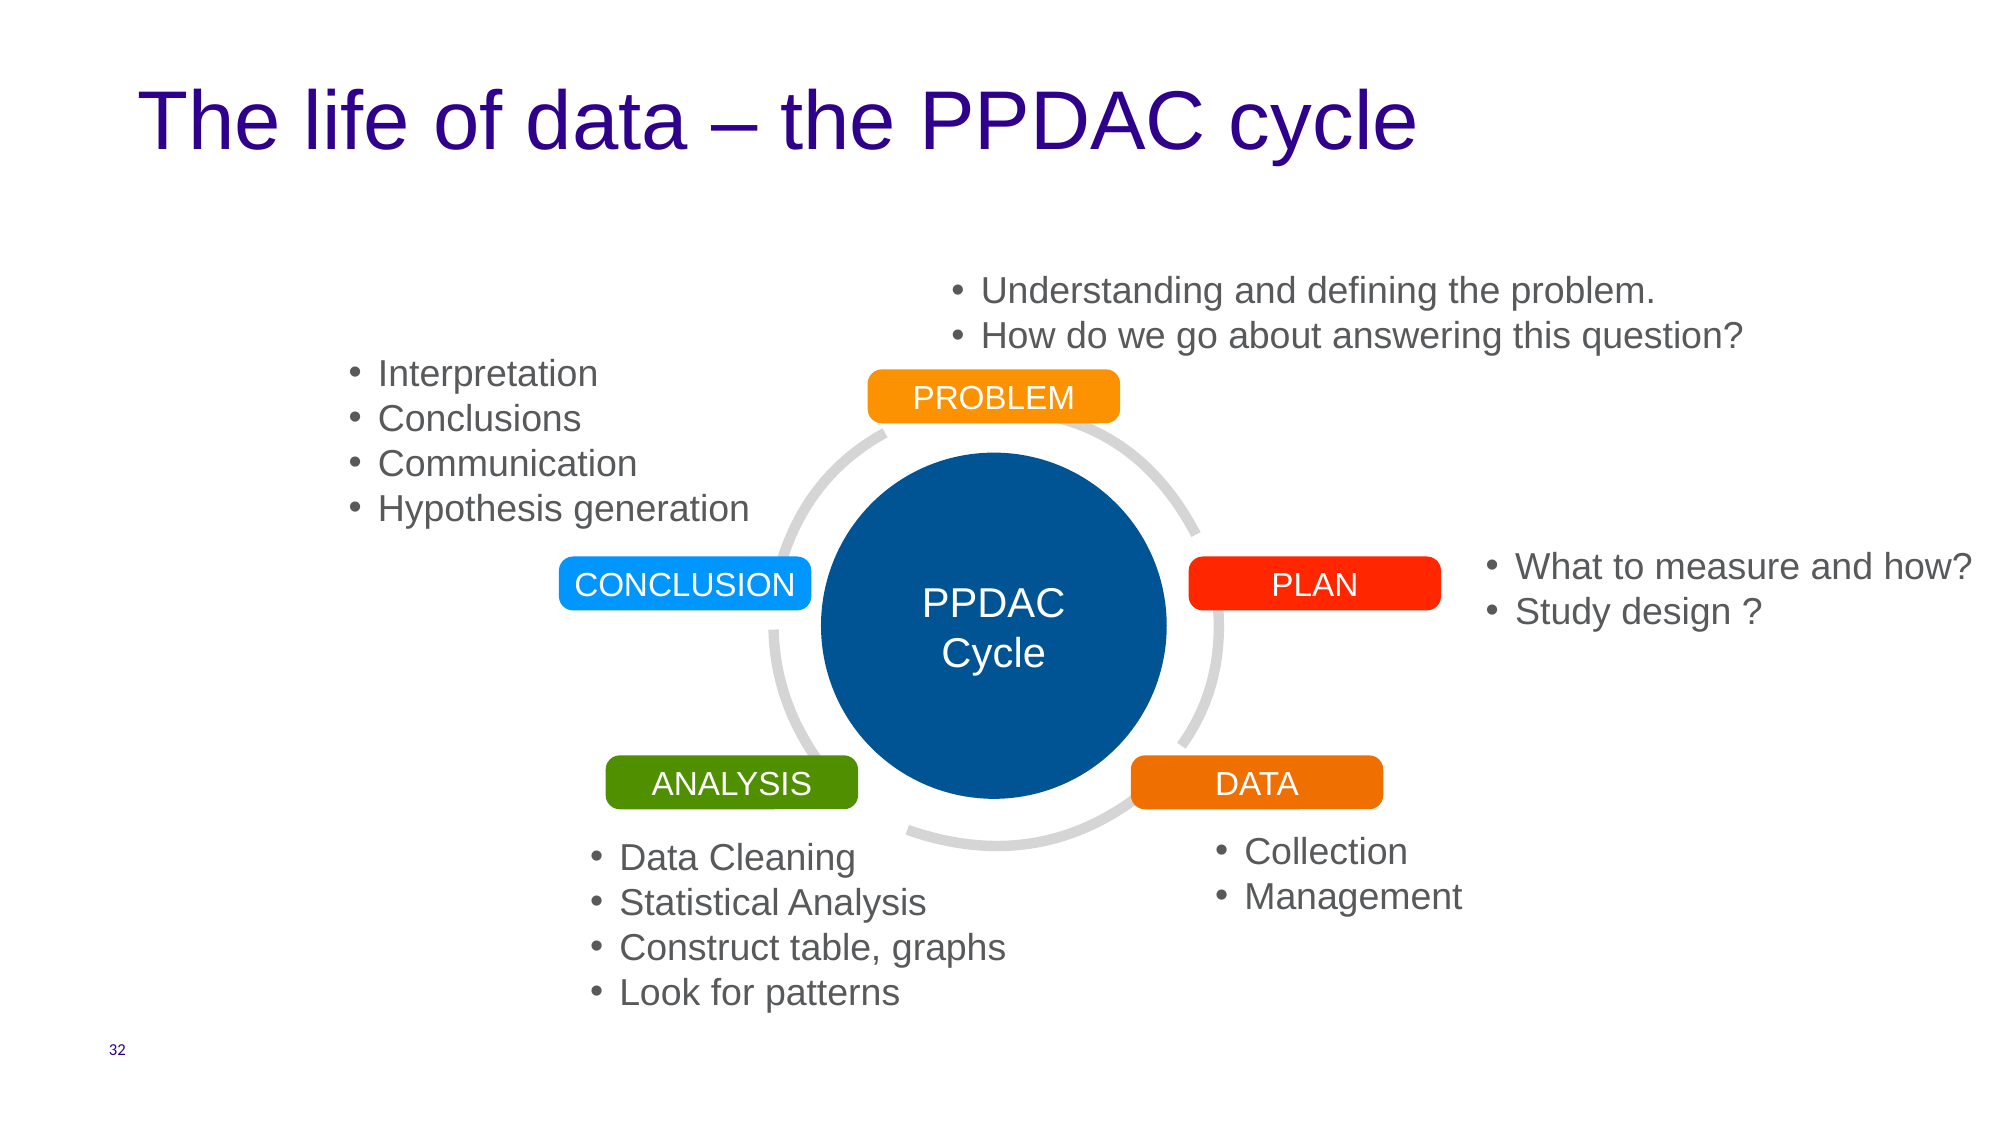

# The life of data – the PPDAC cycle
Understanding and defining the problem.
How do we go about answering this question?
Interpretation
Conclusions
Communication
Hypothesis generation
PROBLEM

PPDAC Cycle
CONCLUSION
PLAN

ANALYSIS
DATA

What to measure and how?
Study design ?
Collection
Management
Data Cleaning
Statistical Analysis
Construct table, graphs
Look for patterns
32